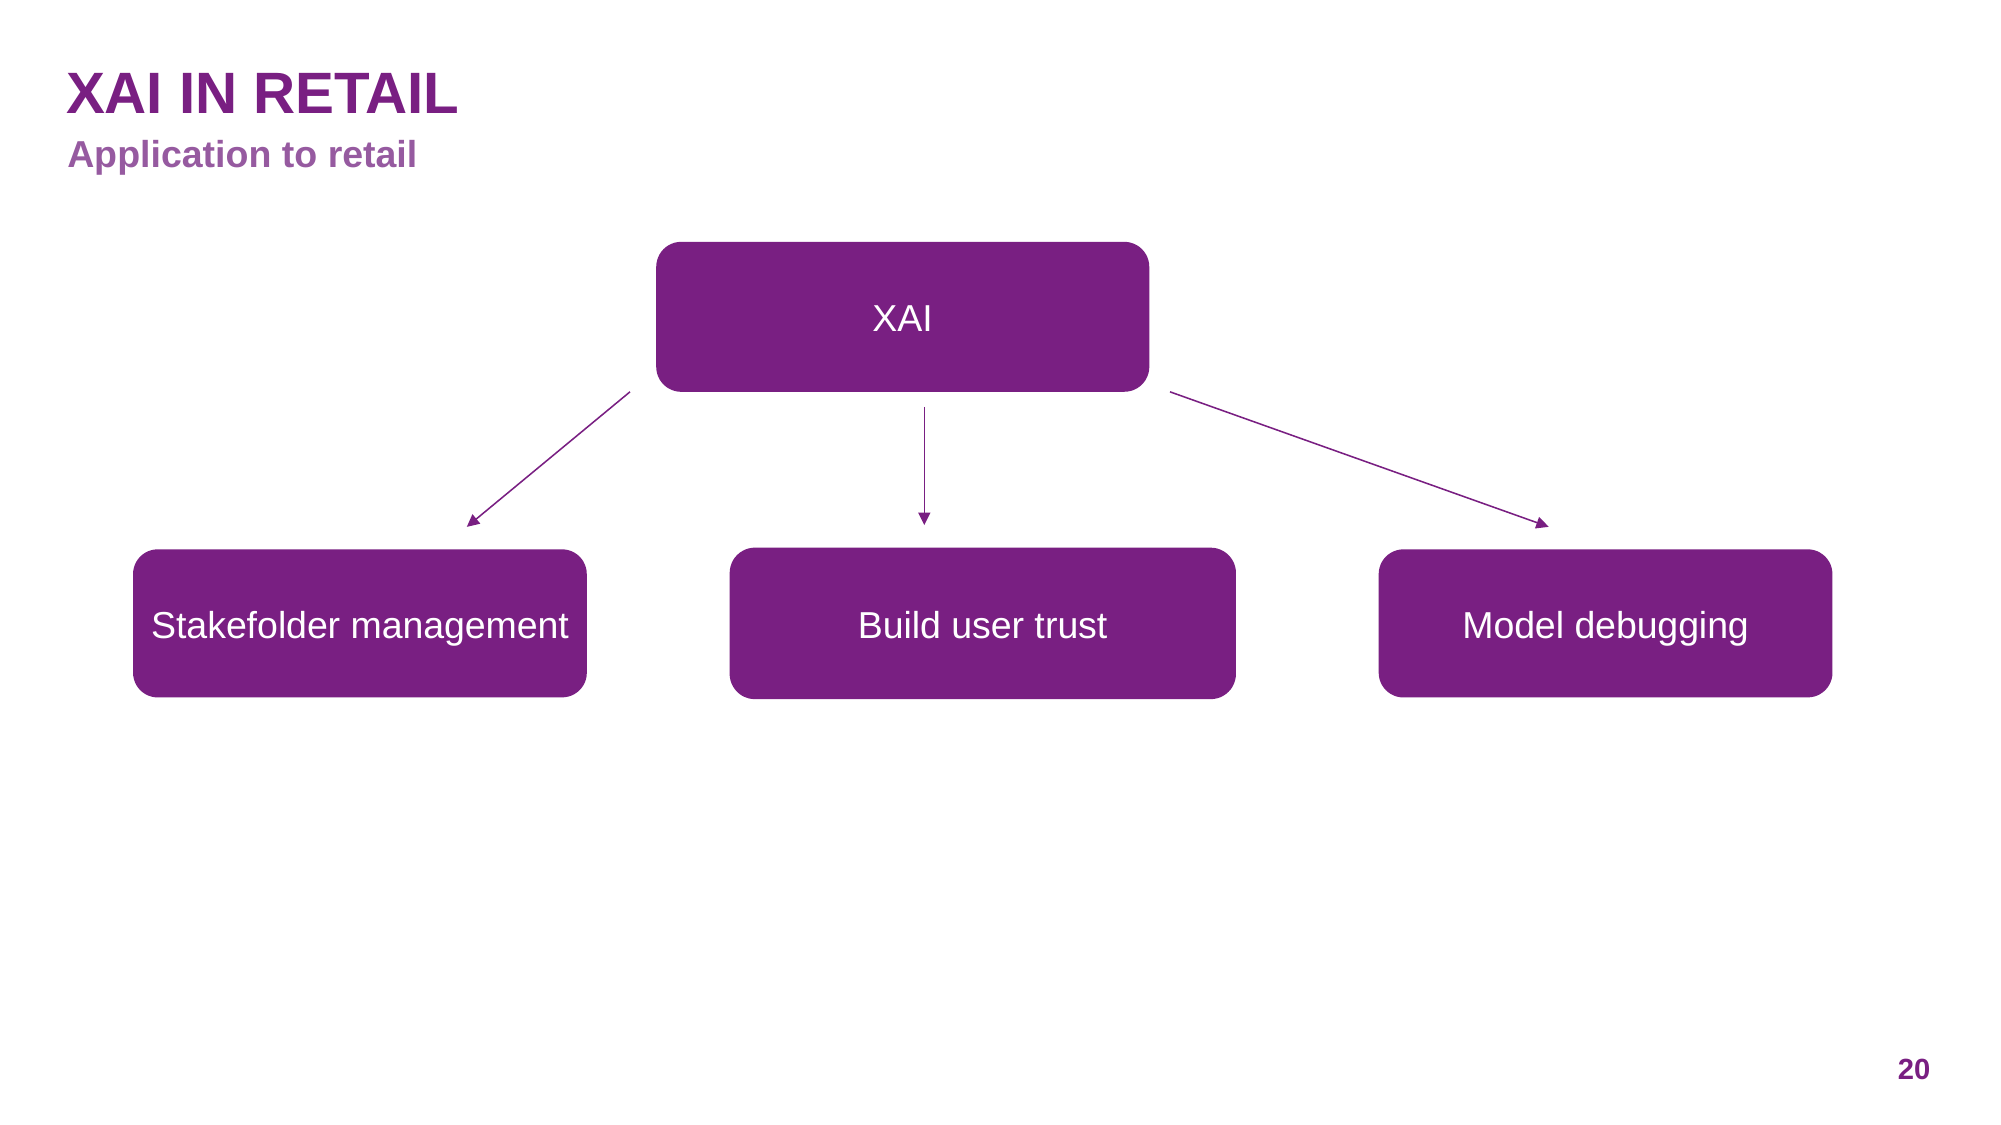

# XAI in retail
Application to retail
XAI
Build user trust
Stakefolder management
Model debugging
20